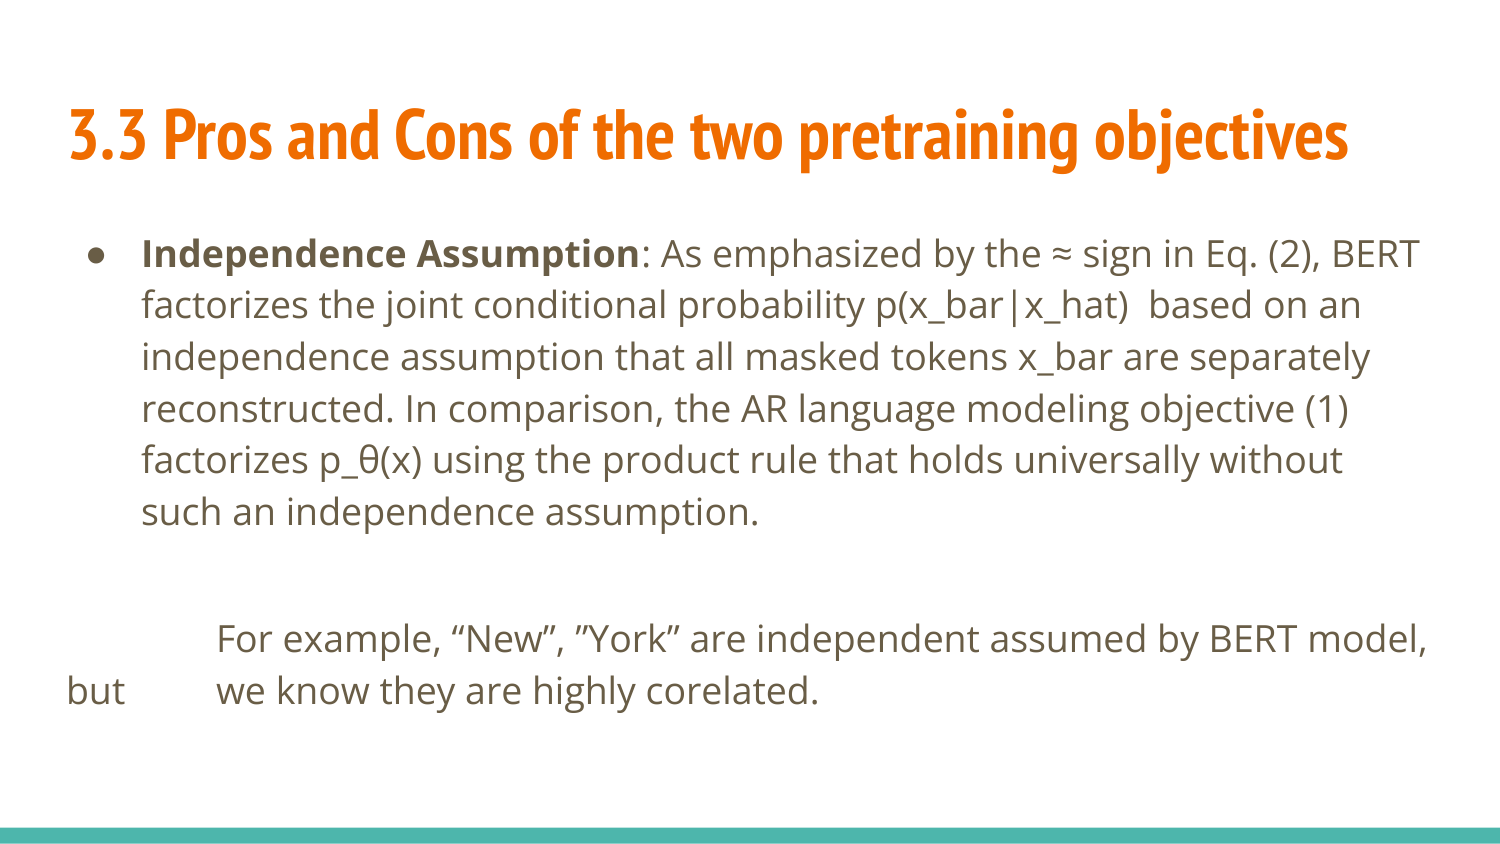

# 3.3 Pros and Cons of the two pretraining objectives
Independence Assumption: As emphasized by the ≈ sign in Eq. (2), BERT factorizes the joint conditional probability p(x_bar|x_hat)  based on an independence assumption that all masked tokens x_bar are separately reconstructed. In comparison, the AR language modeling objective (1) factorizes p_θ(x) using the product rule that holds universally without such an independence assumption.
	For example, “New”, ”York” are independent assumed by BERT model, but 	we know they are highly corelated.